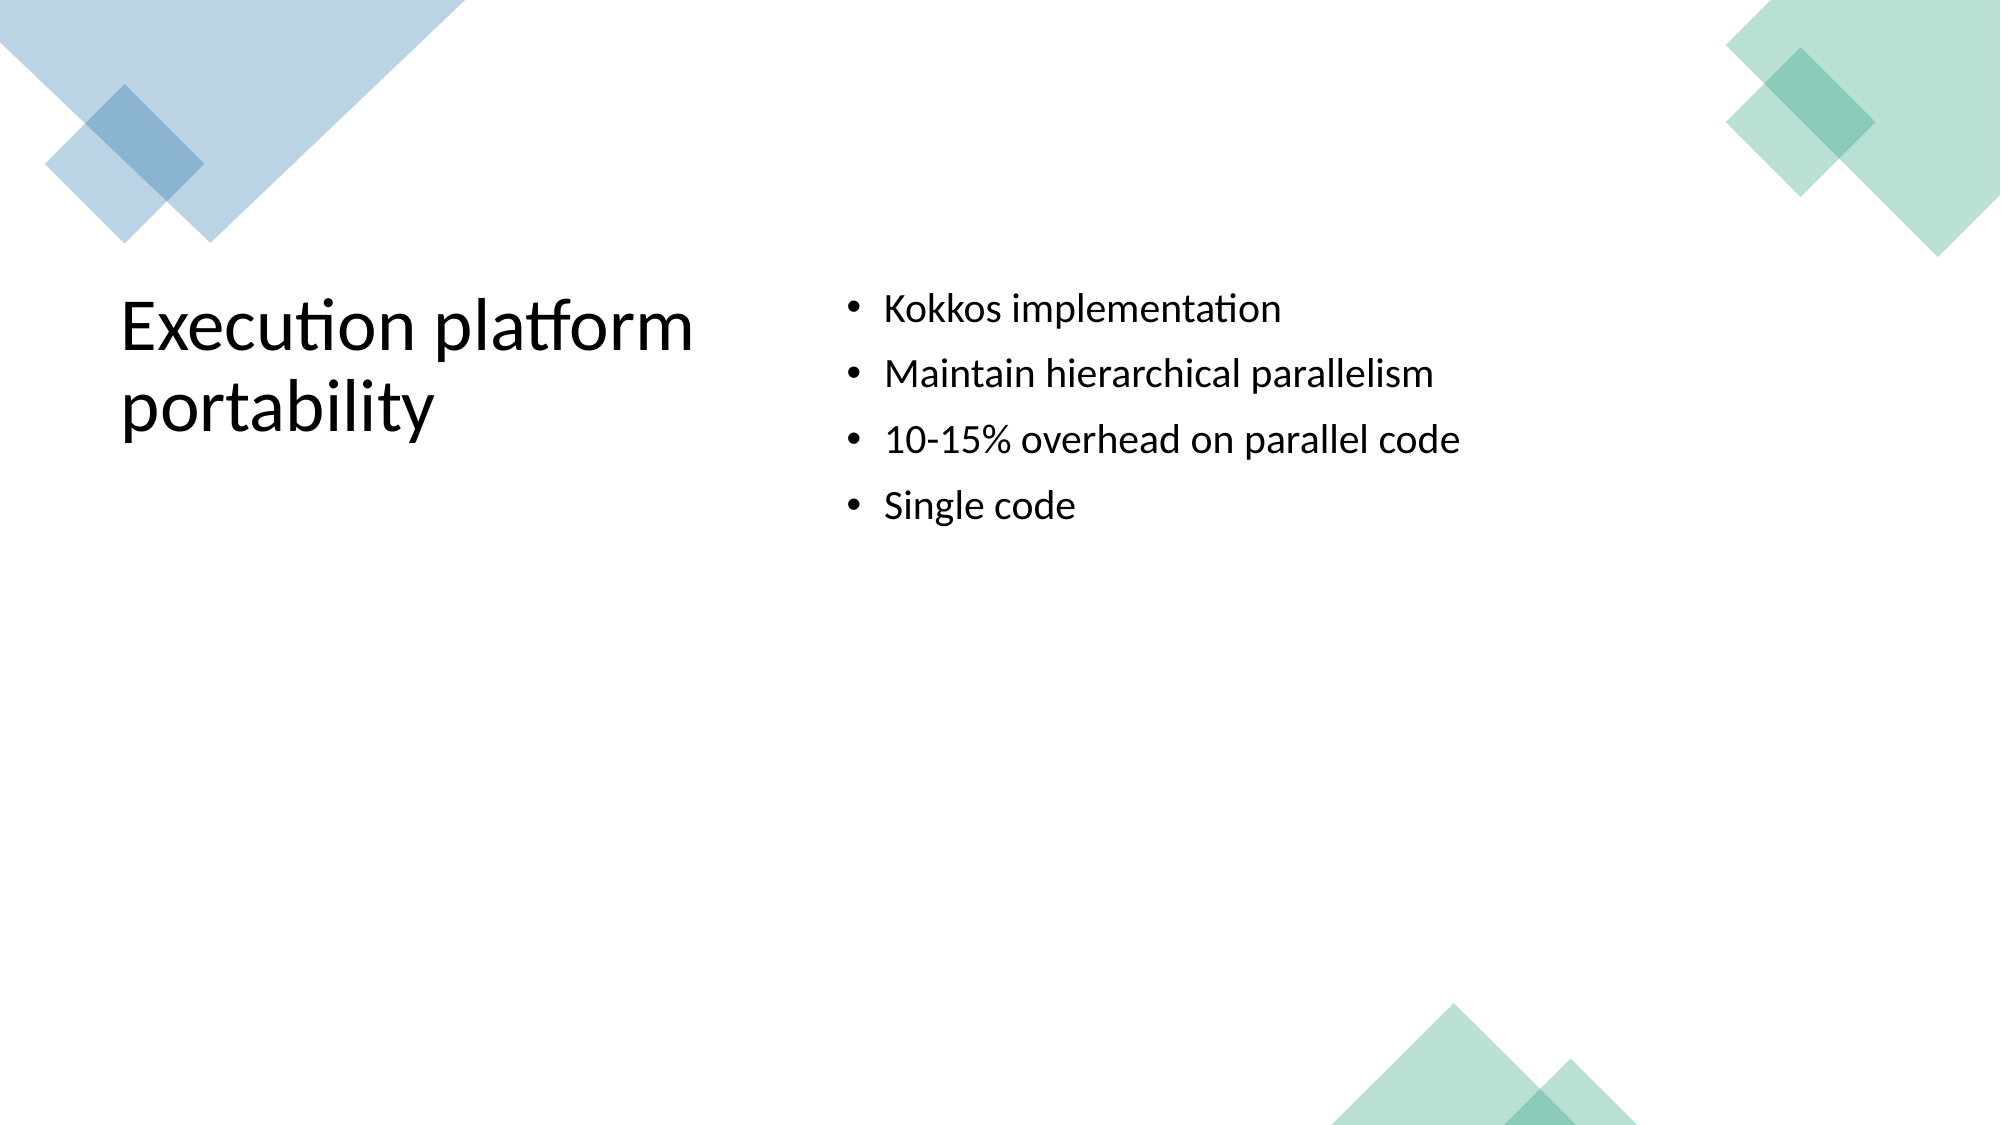

Kokkos implementation
Maintain hierarchical parallelism
10-15% overhead on parallel code
Single code
# Execution platform portability

15